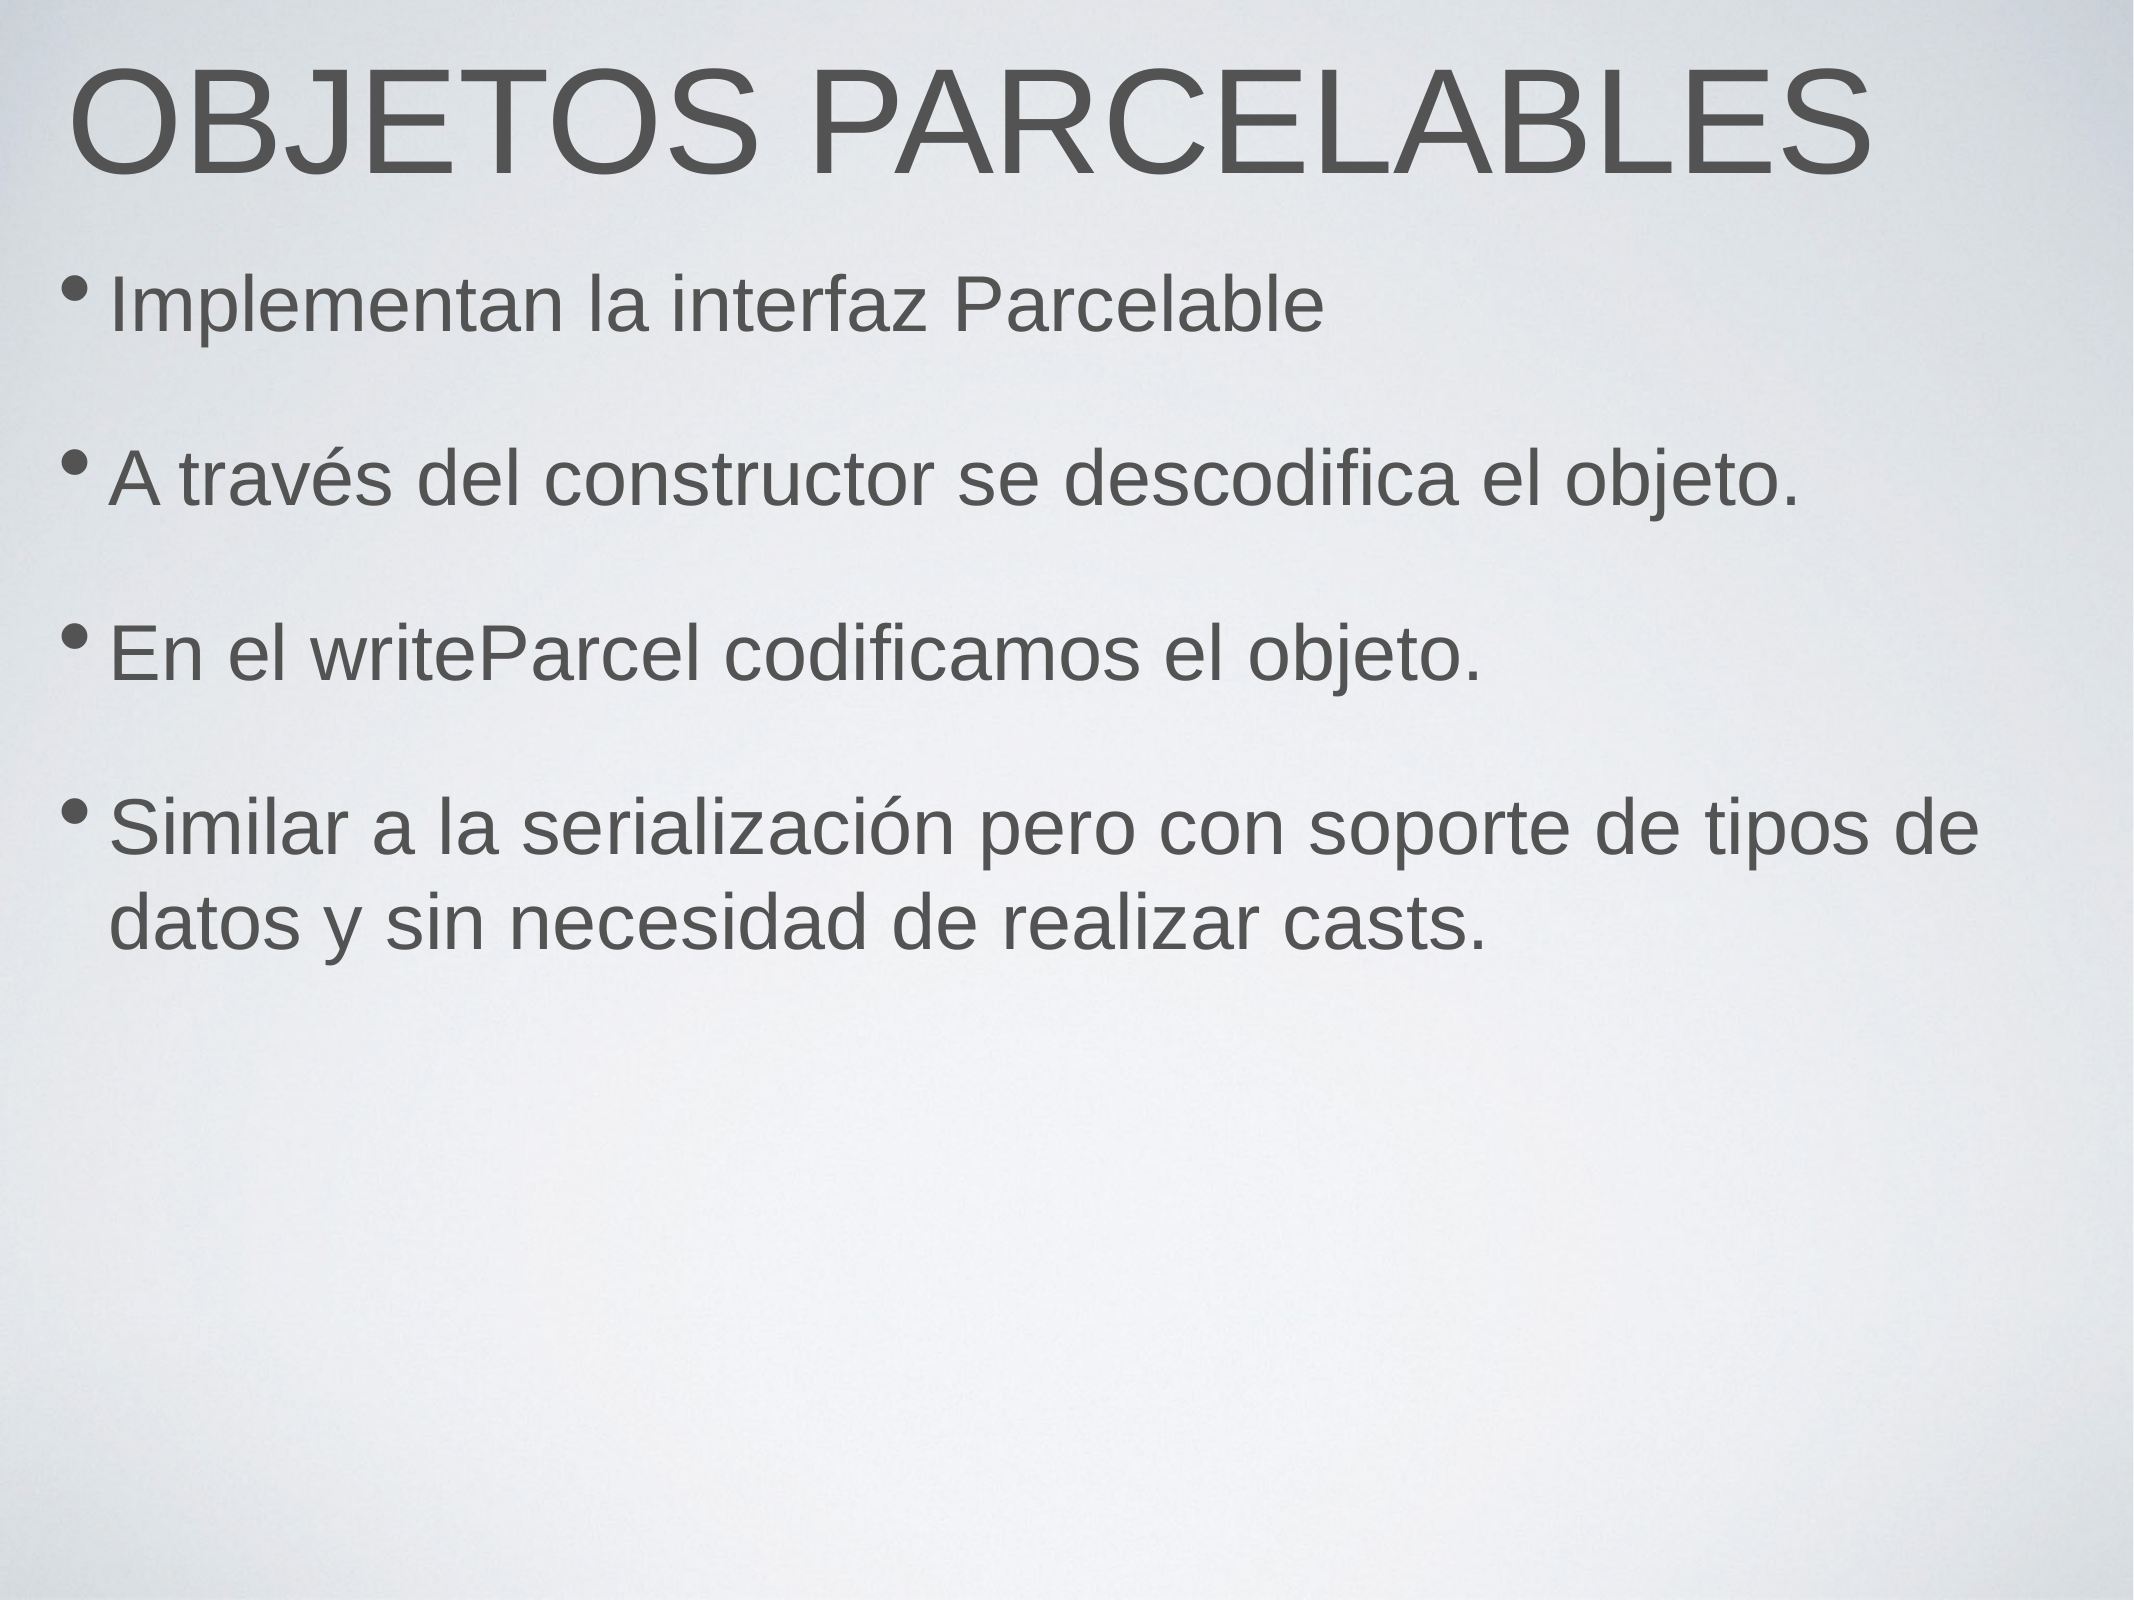

# Objetos Parcelables
Implementan la interfaz Parcelable
A través del constructor se descodifica el objeto.
En el writeParcel codificamos el objeto.
Similar a la serialización pero con soporte de tipos de datos y sin necesidad de realizar casts.